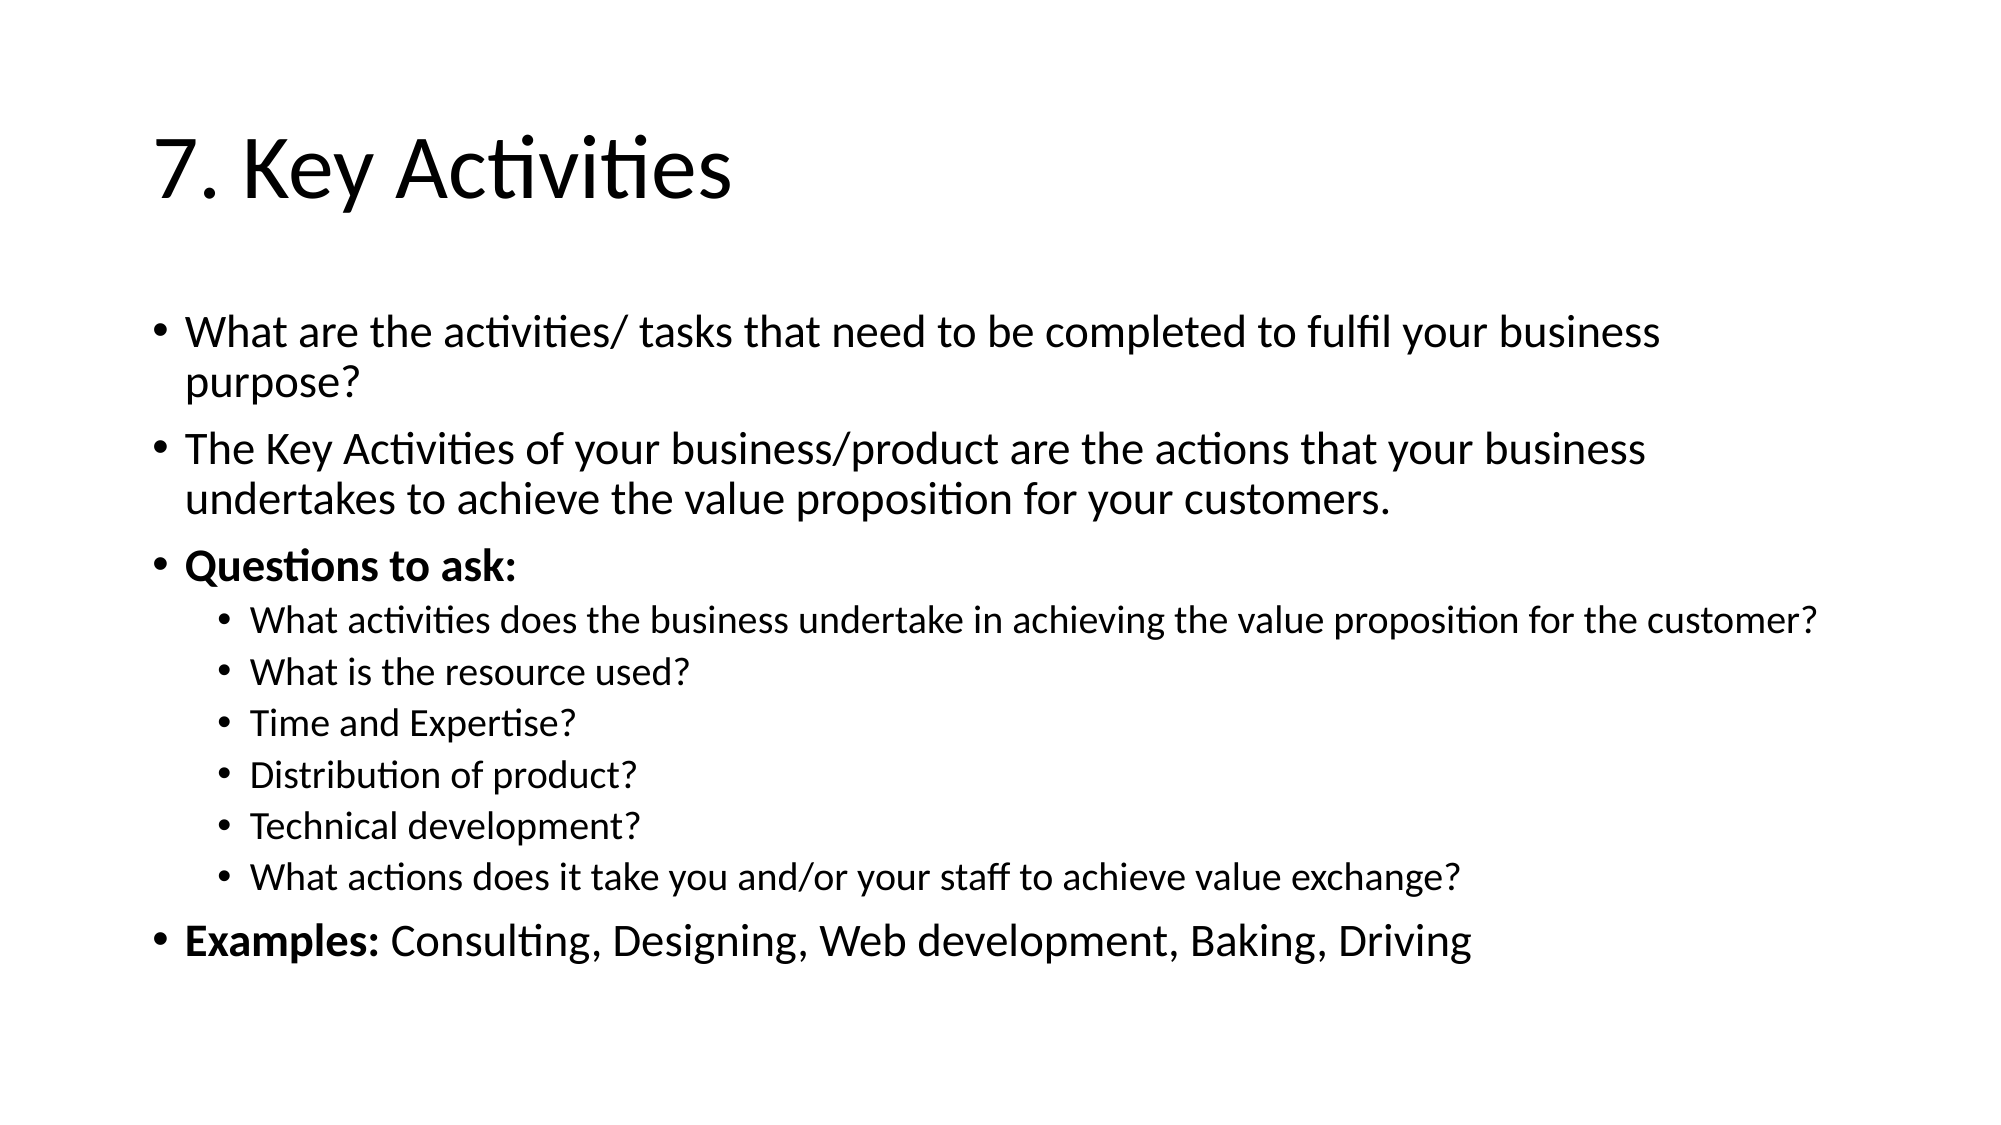

# 7. Key Activities
What are the activities/ tasks that need to be completed to fulfil your business purpose?
The Key Activities of your business/product are the actions that your business undertakes to achieve the value proposition for your customers.
Questions to ask:
What activities does the business undertake in achieving the value proposition for the customer?
What is the resource used?
Time and Expertise?
Distribution of product?
Technical development?
What actions does it take you and/or your staff to achieve value exchange?
Examples: Consulting, Designing, Web development, Baking, Driving